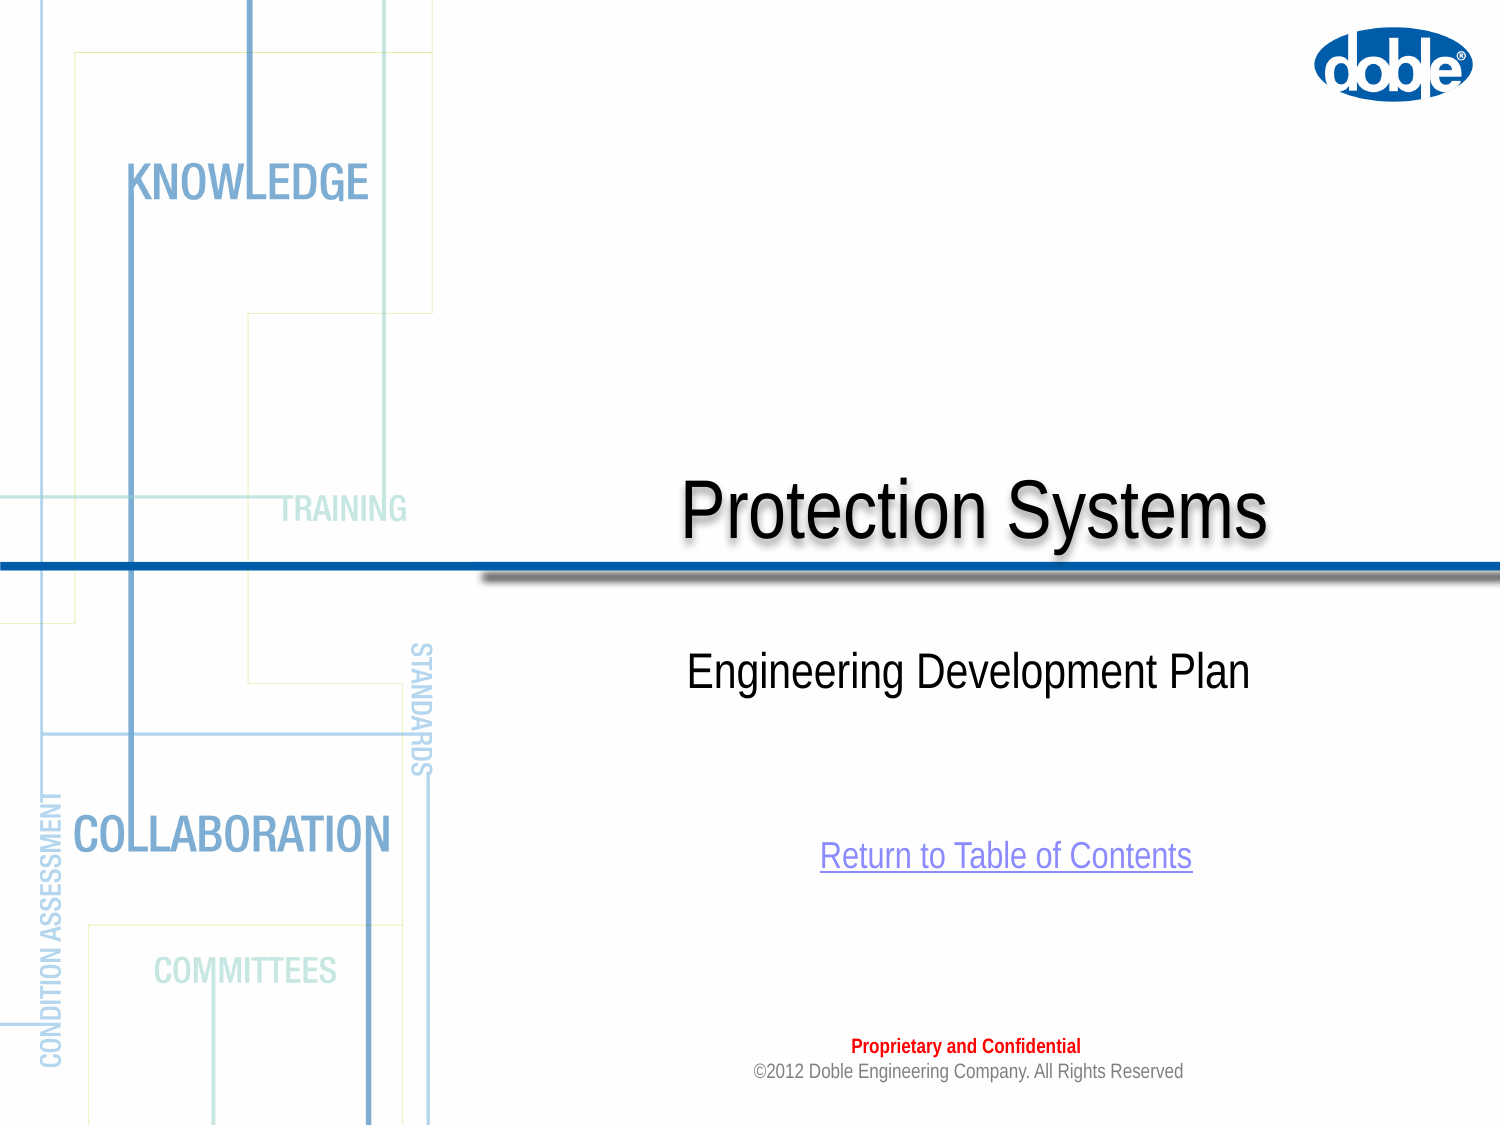

# Protection Systems
Engineering Development Plan

Return to Table of Contents